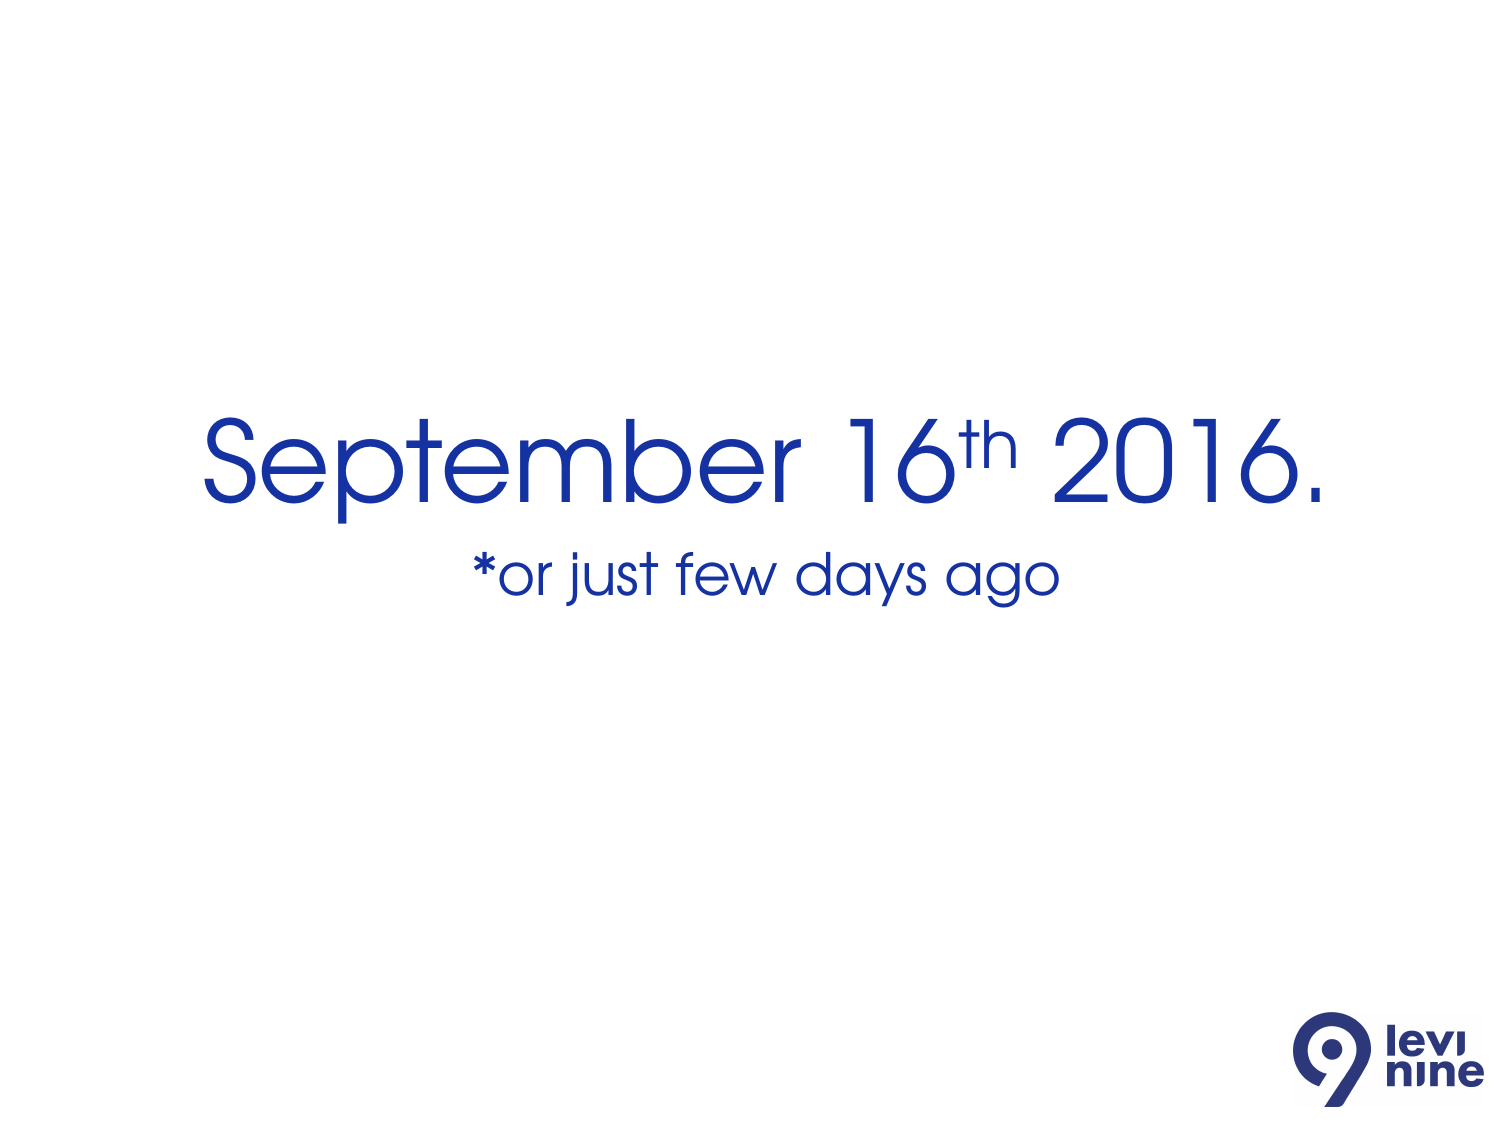

September 16th 2016.
*or just few days ago